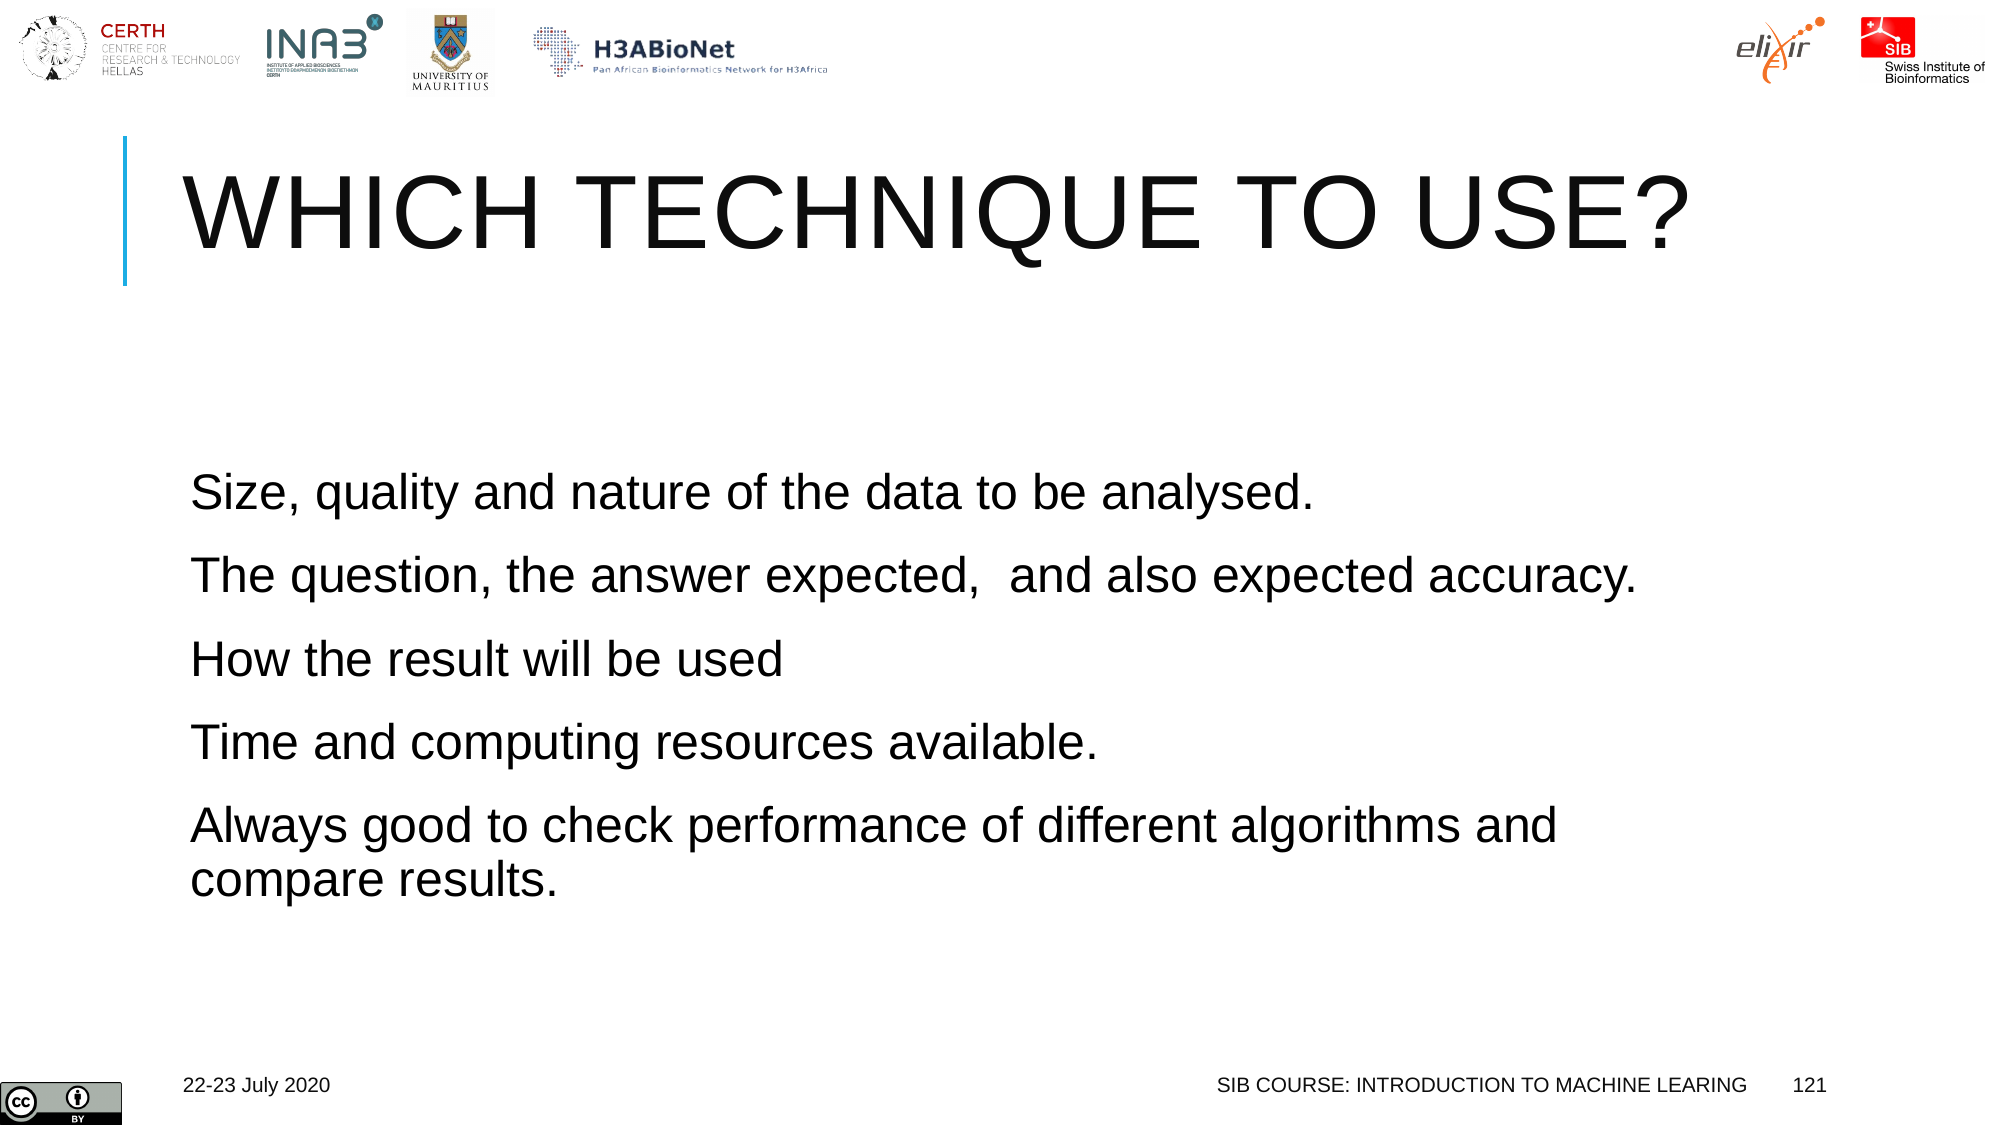

# Which technique to use?

Size, quality and nature of the data to be analysed.
The question, the answer expected,  and also expected accuracy.
How the result will be used
Time and computing resources available.
Always good to check performance of different algorithms and compare results.

22-23 July 2020
SIB Course: Introduction to Machine Learing
121